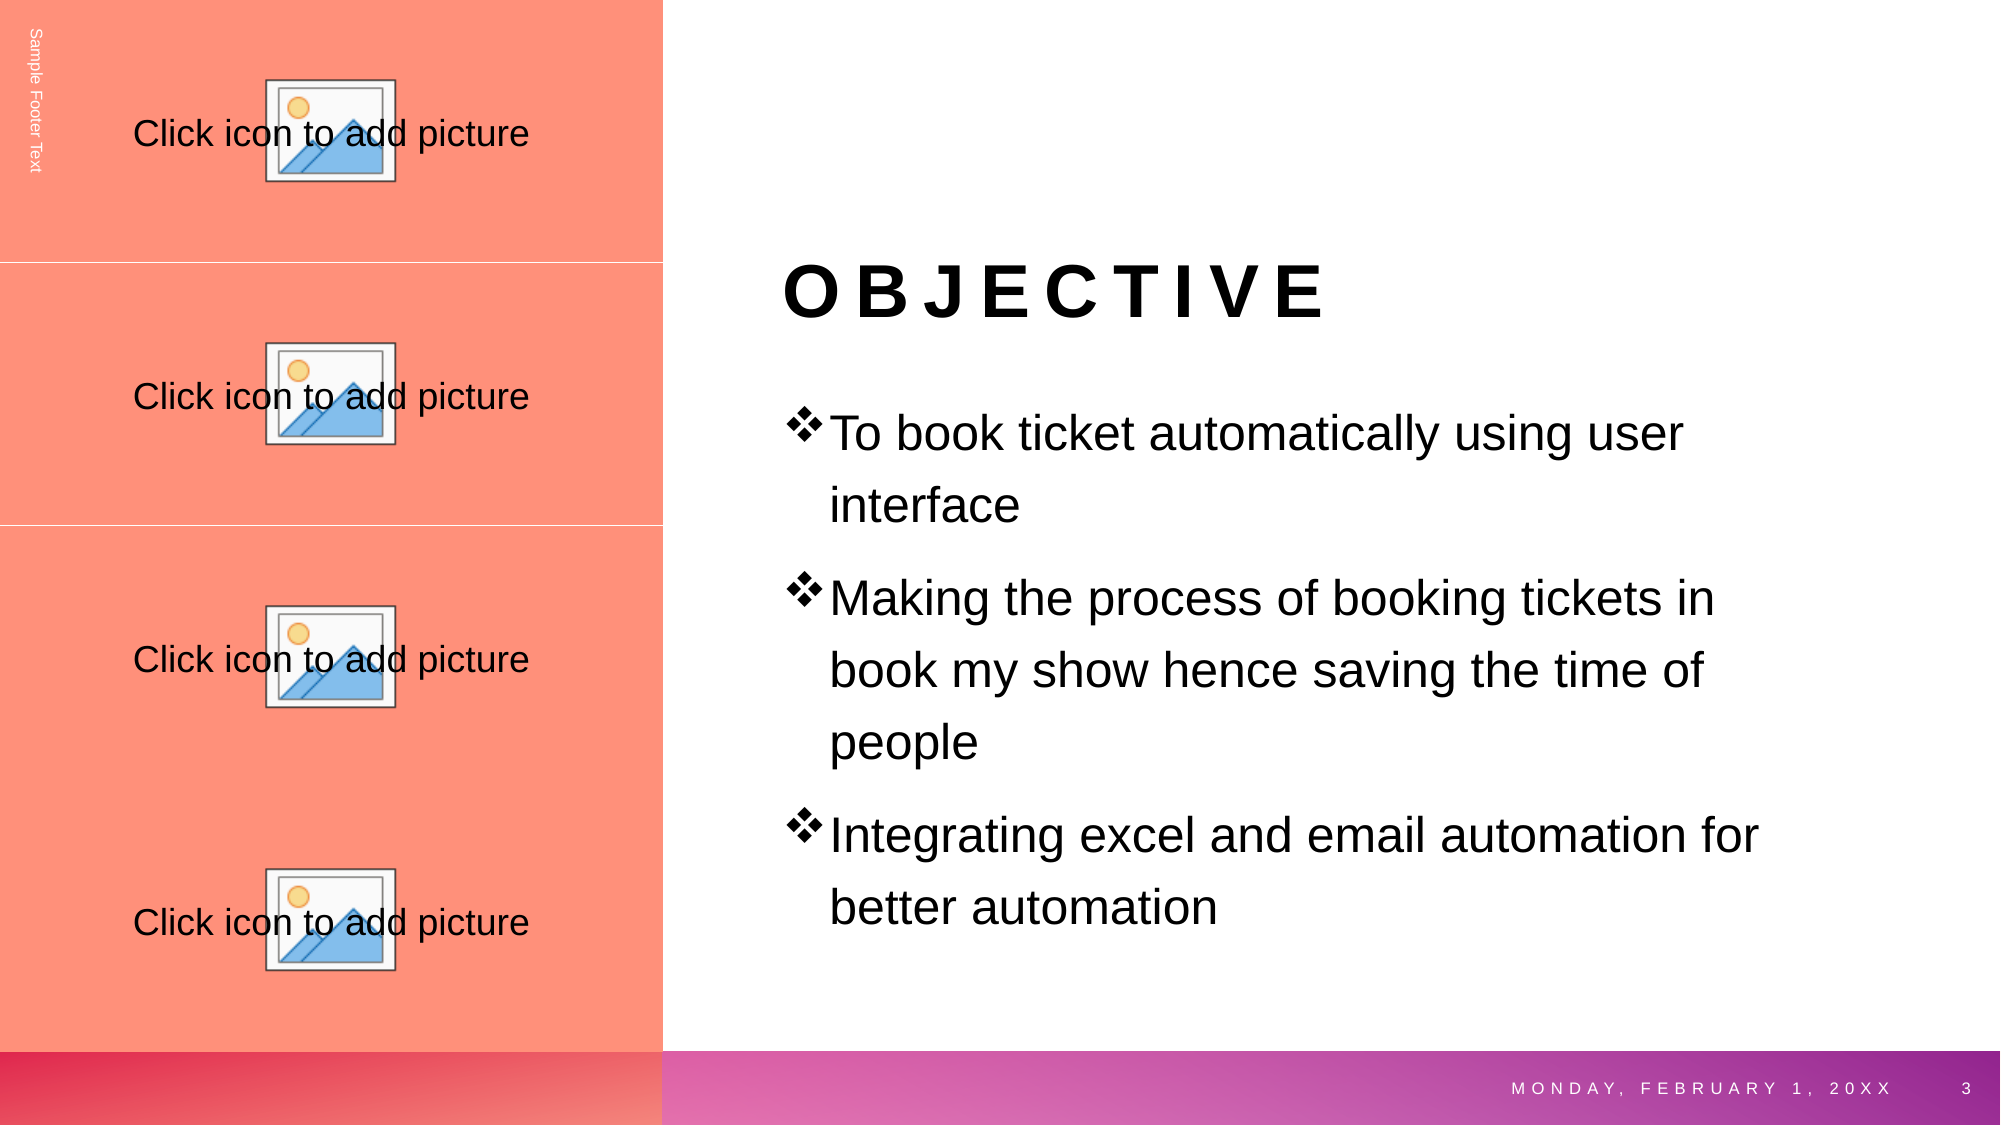

# objective

Sample Footer Text
To book ticket automatically using user interface
Making the process of booking tickets in book my show hence saving the time of people
Integrating excel and email automation for better automation

Monday, February 1, 20XX
3